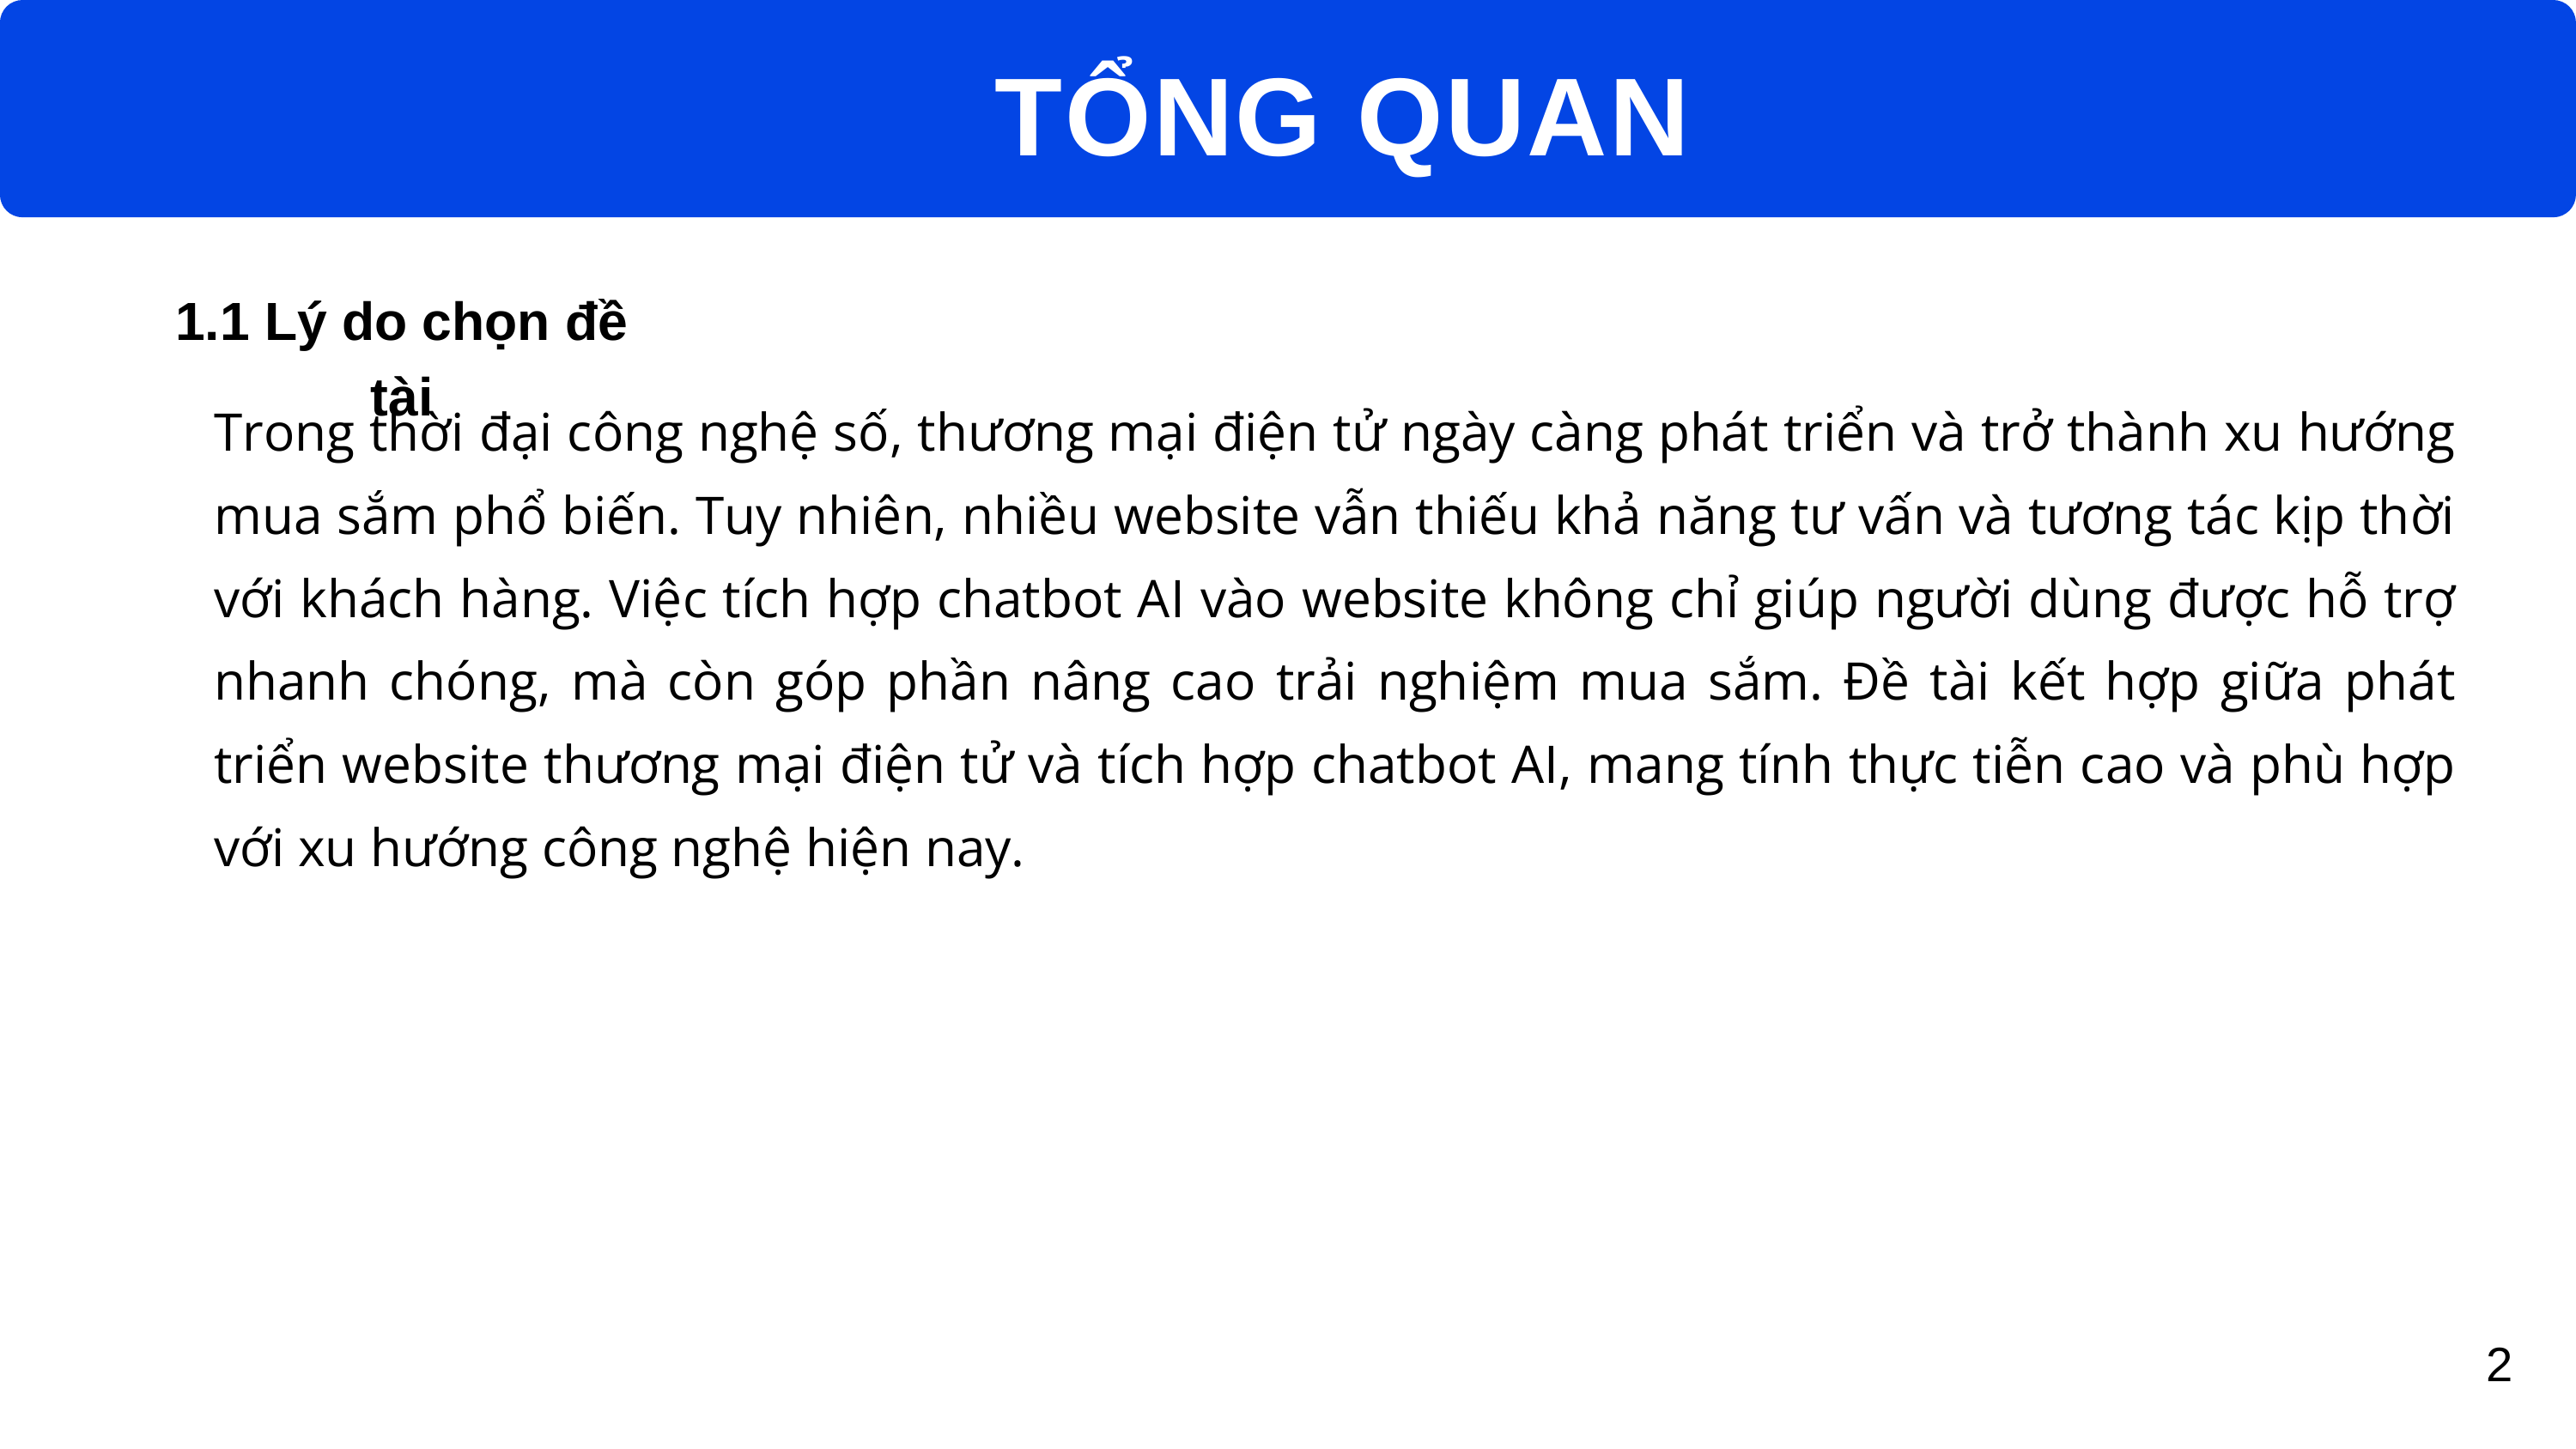

TỔNG QUAN
1.1 Lý do chọn đề tài
Trong thời đại công nghệ số, thương mại điện tử ngày càng phát triển và trở thành xu hướng mua sắm phổ biến. Tuy nhiên, nhiều website vẫn thiếu khả năng tư vấn và tương tác kịp thời với khách hàng. Việc tích hợp chatbot AI vào website không chỉ giúp người dùng được hỗ trợ nhanh chóng, mà còn góp phần nâng cao trải nghiệm mua sắm. Đề tài kết hợp giữa phát triển website thương mại điện tử và tích hợp chatbot AI, mang tính thực tiễn cao và phù hợp với xu hướng công nghệ hiện nay.

2